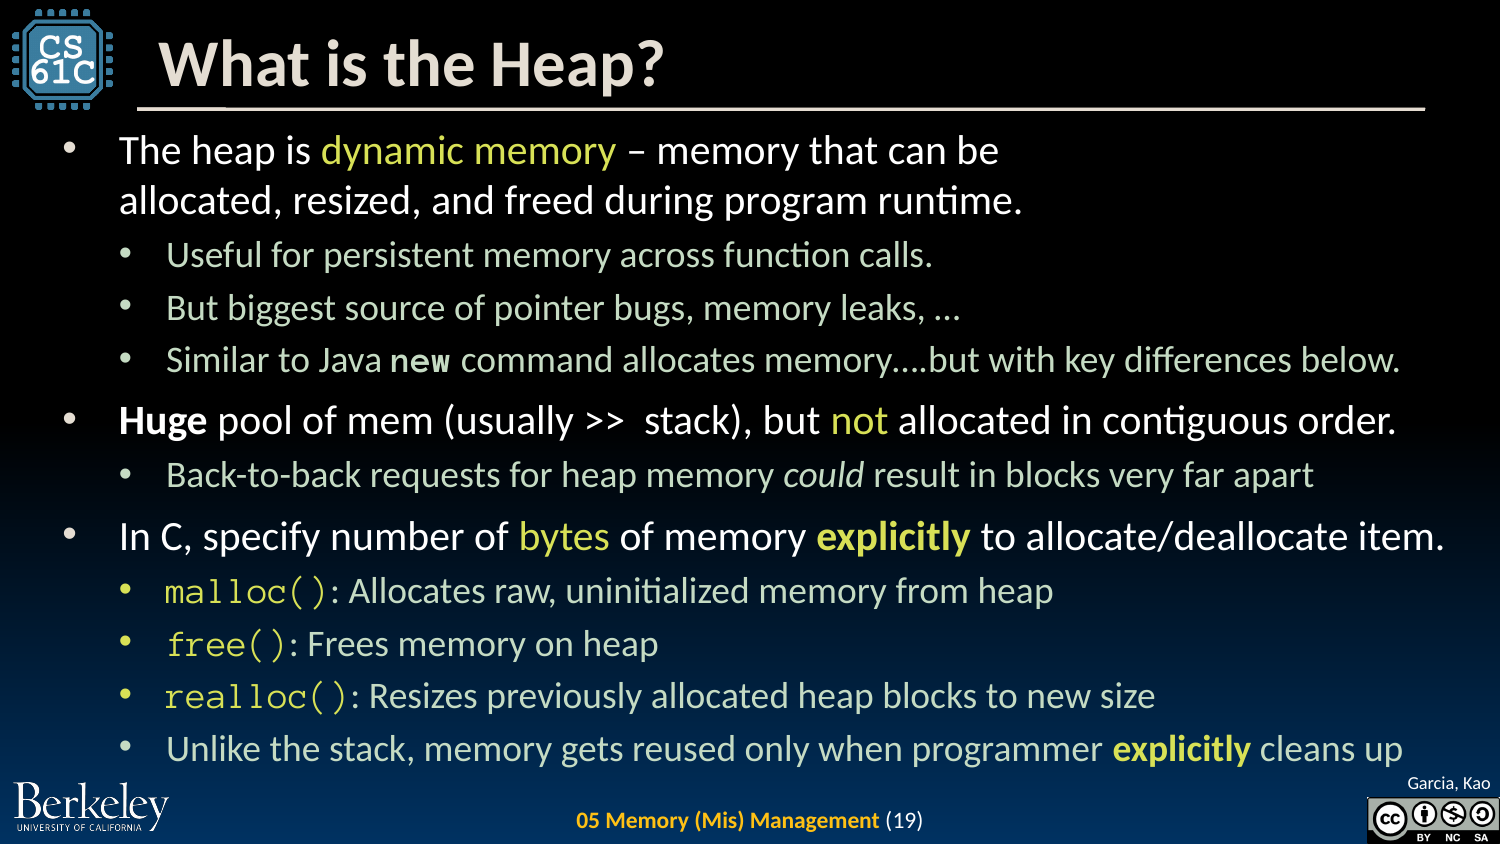

# What is the Heap?
The heap is dynamic memory – memory that can be
allocated, resized, and freed during program runtime.
Useful for persistent memory across function calls.
But biggest source of pointer bugs, memory leaks, …
Similar to Java new command allocates memory….but with key differences below.
Huge pool of mem (usually >>  stack), but not allocated in contiguous order.
Back-to-back requests for heap memory could result in blocks very far apart
In C, specify number of bytes of memory explicitly to allocate/deallocate item.
malloc(): Allocates raw, uninitialized memory from heap
free(): Frees memory on heap
realloc(): Resizes previously allocated heap blocks to new size
Unlike the stack, memory gets reused only when programmer explicitly cleans up